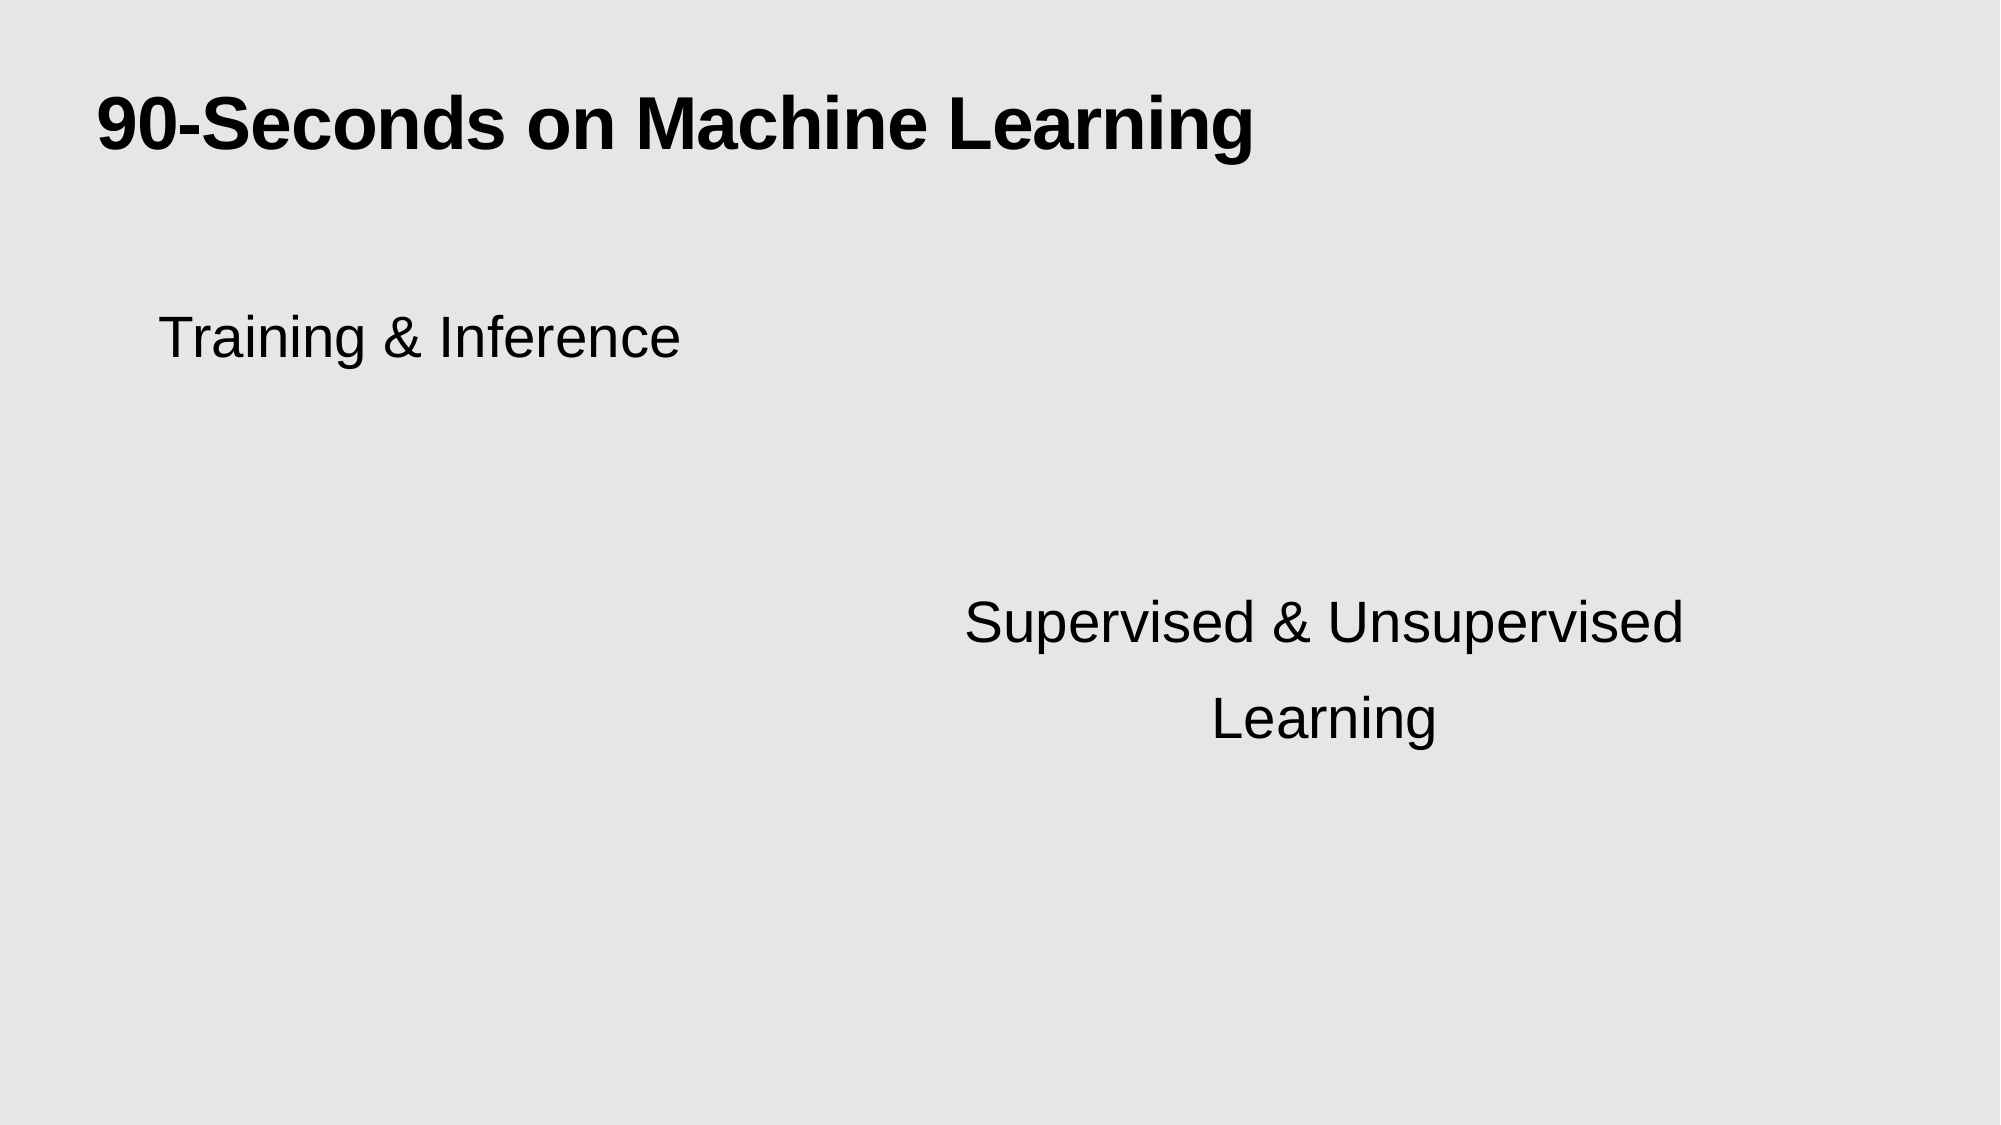

# 90-Seconds on Machine Learning
Training & Inference
Supervised & Unsupervised
Learning